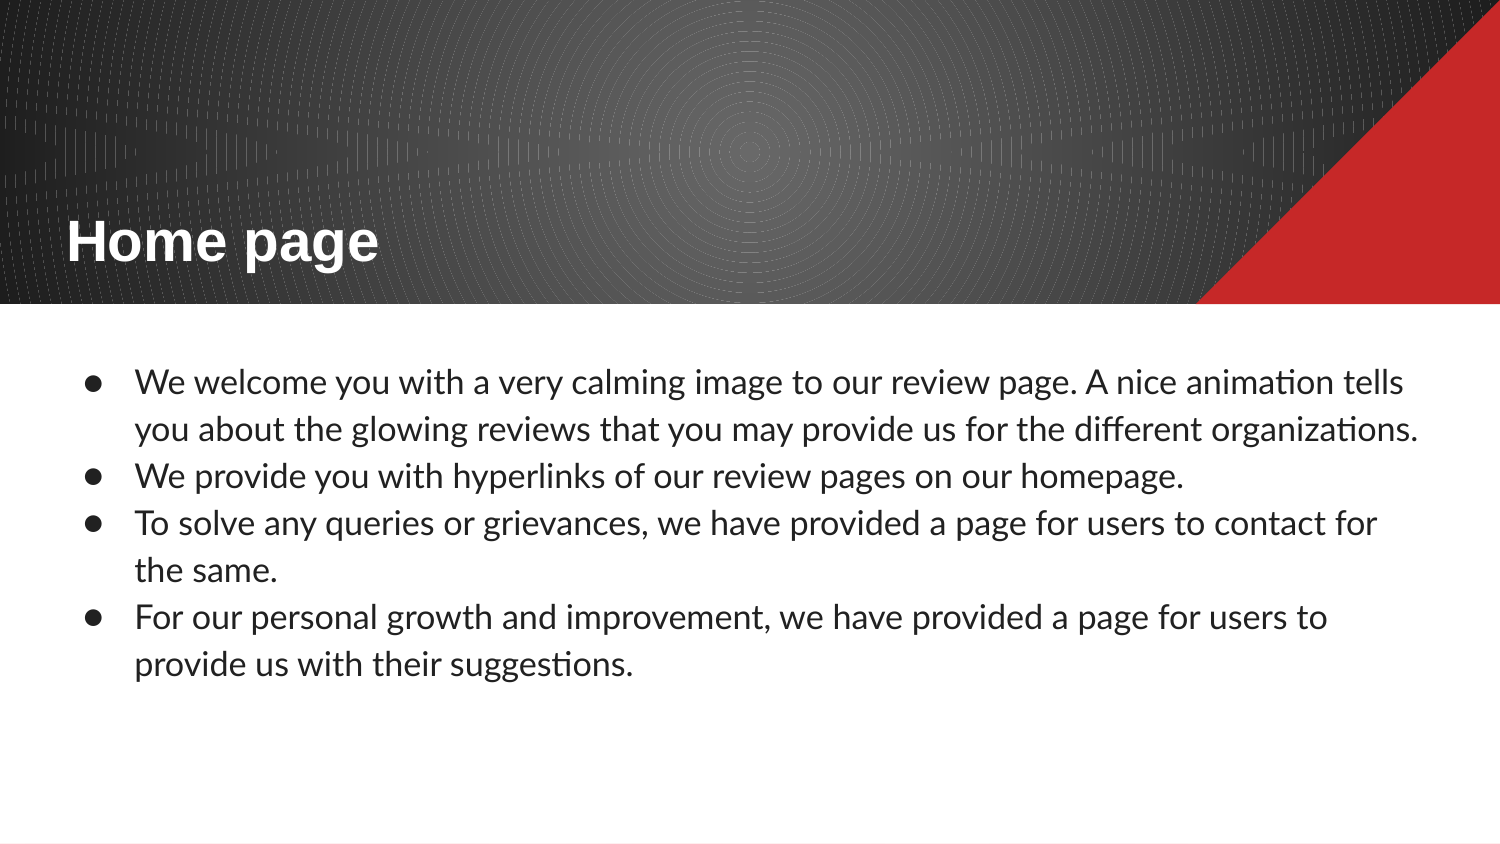

# Home page
We welcome you with a very calming image to our review page. A nice animation tells you about the glowing reviews that you may provide us for the different organizations.
We provide you with hyperlinks of our review pages on our homepage.
To solve any queries or grievances, we have provided a page for users to contact for the same.
For our personal growth and improvement, we have provided a page for users to provide us with their suggestions.